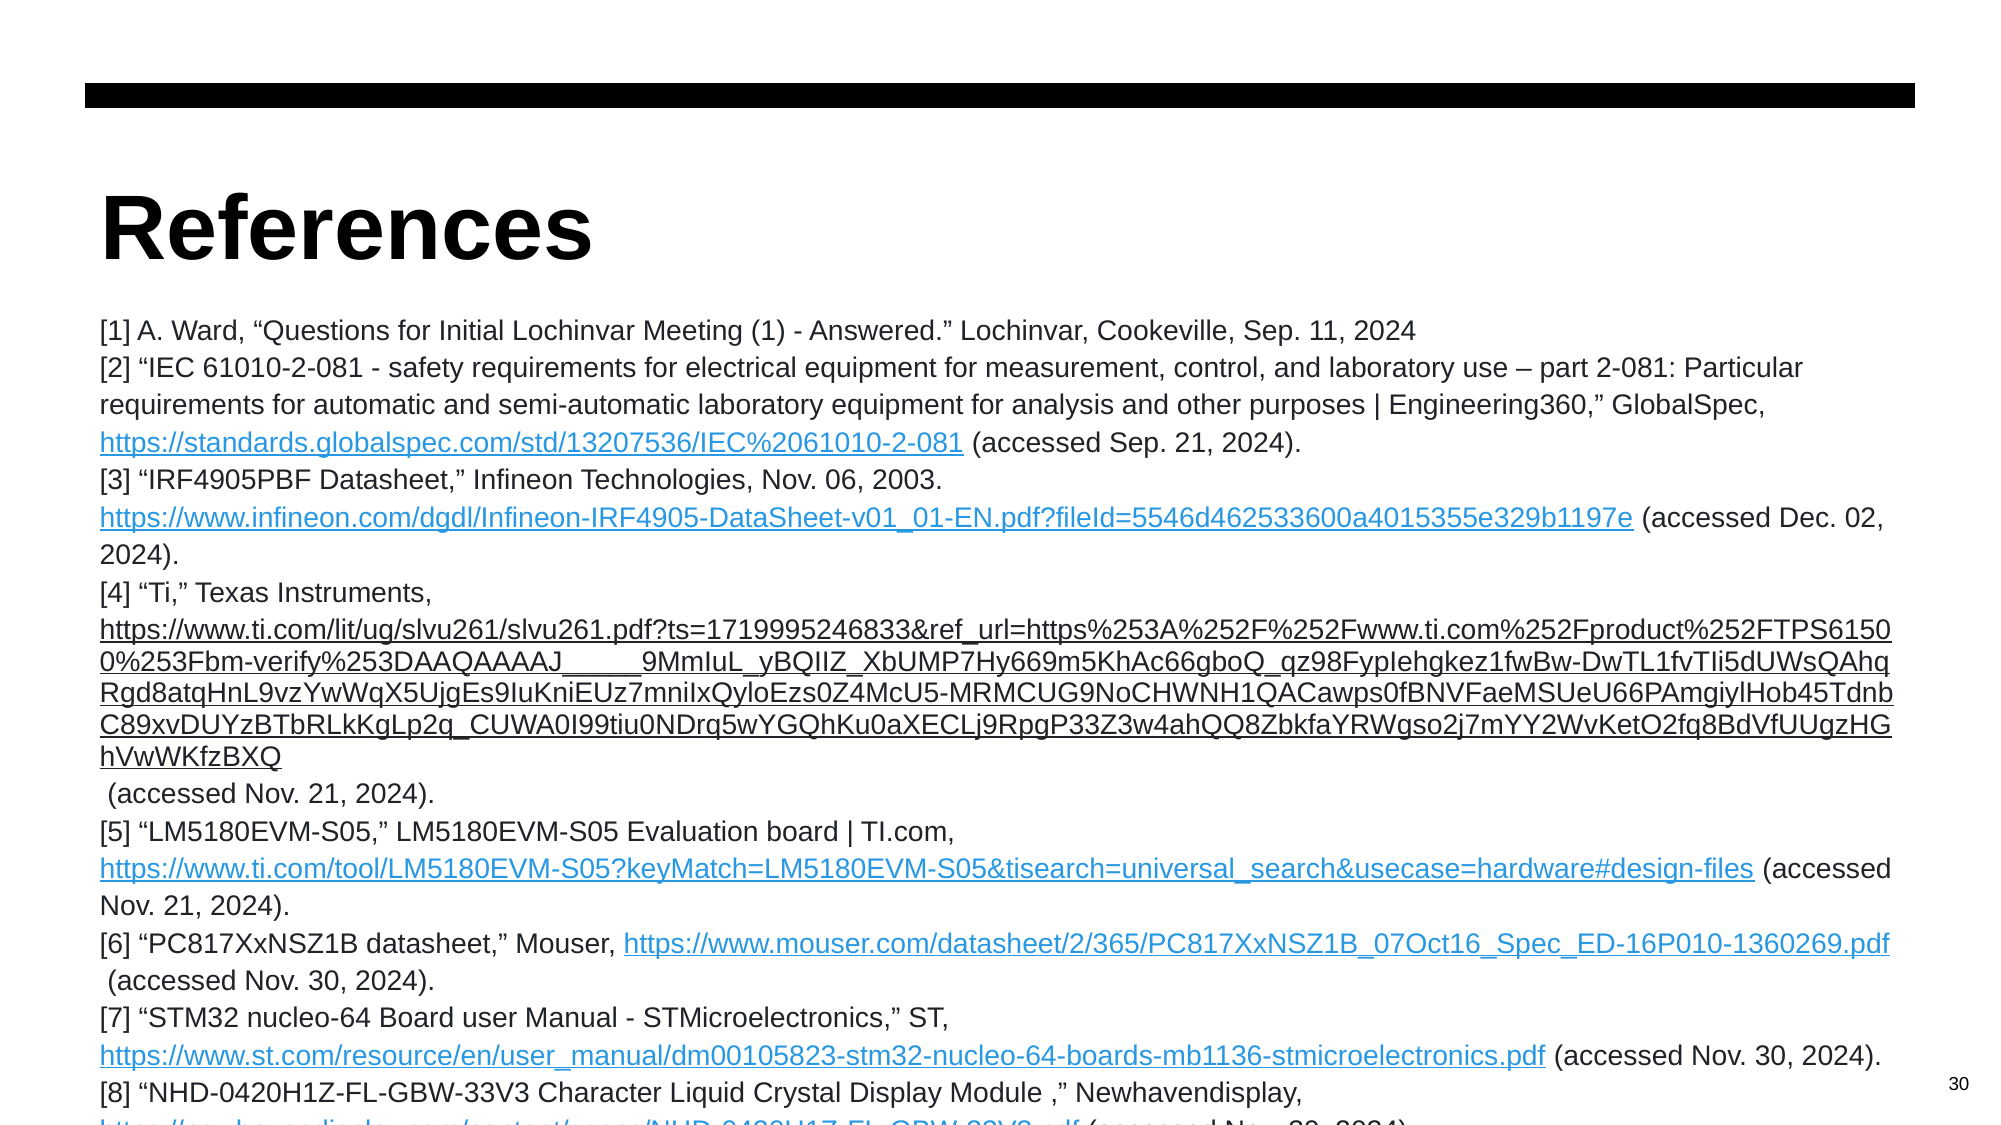

# References
[1] A. Ward, “Questions for Initial Lochinvar Meeting (1) - Answered.” Lochinvar, Cookeville, Sep. 11, 2024
[2] “IEC 61010-2-081 - safety requirements for electrical equipment for measurement, control, and laboratory use – part 2-081: Particular requirements for automatic and semi-automatic laboratory equipment for analysis and other purposes | Engineering360,” GlobalSpec, https://standards.globalspec.com/std/13207536/IEC%2061010-2-081 (accessed Sep. 21, 2024).
[3] “IRF4905PBF Datasheet,” Infineon Technologies, Nov. 06, 2003. https://www.infineon.com/dgdl/Infineon-IRF4905-DataSheet-v01_01-EN.pdf?fileId=5546d462533600a4015355e329b1197e (accessed Dec. 02, 2024).
[4] “Ti,” Texas Instruments, https://www.ti.com/lit/ug/slvu261/slvu261.pdf?ts=1719995246833&ref_url=https%253A%252F%252Fwww.ti.com%252Fproduct%252FTPS61500%253Fbm-verify%253DAAQAAAAJ_____9MmIuL_yBQIIZ_XbUMP7Hy669m5KhAc66gboQ_qz98FypIehgkez1fwBw-DwTL1fvTIi5dUWsQAhqRgd8atqHnL9vzYwWqX5UjgEs9IuKniEUz7mniIxQyloEzs0Z4McU5-MRMCUG9NoCHWNH1QACawps0fBNVFaeMSUeU66PAmgiylHob45TdnbC89xvDUYzBTbRLkKgLp2q_CUWA0I99tiu0NDrq5wYGQhKu0aXECLj9RpgP33Z3w4ahQQ8ZbkfaYRWgso2j7mYY2WvKetO2fq8BdVfUUgzHGhVwWKfzBXQ (accessed Nov. 21, 2024).
[5] “LM5180EVM-S05,” LM5180EVM-S05 Evaluation board | TI.com, https://www.ti.com/tool/LM5180EVM-S05?keyMatch=LM5180EVM-S05&tisearch=universal_search&usecase=hardware#design-files (accessed Nov. 21, 2024).
[6] “PC817XxNSZ1B datasheet,” Mouser, https://www.mouser.com/datasheet/2/365/PC817XxNSZ1B_07Oct16_Spec_ED-16P010-1360269.pdf (accessed Nov. 30, 2024).
[7] “STM32 nucleo-64 Board user Manual - STMicroelectronics,” ST, https://www.st.com/resource/en/user_manual/dm00105823-stm32-nucleo-64-boards-mb1136-stmicroelectronics.pdf (accessed Nov. 30, 2024).
[8] “NHD-0420H1Z-FL-GBW-33V3 Character Liquid Crystal Display Module ,” Newhavendisplay, https://newhavendisplay.com/content/specs/NHD-0420H1Z-FL-GBW-33V3.pdf (accessed Nov. 30, 2024).
[9] “Datasheet - Texas Instruments,” Texas Instruments, https://www.ti.com/lit/ds/symlink/tps796.pdf (accessed Nov. 30, 2024).
30